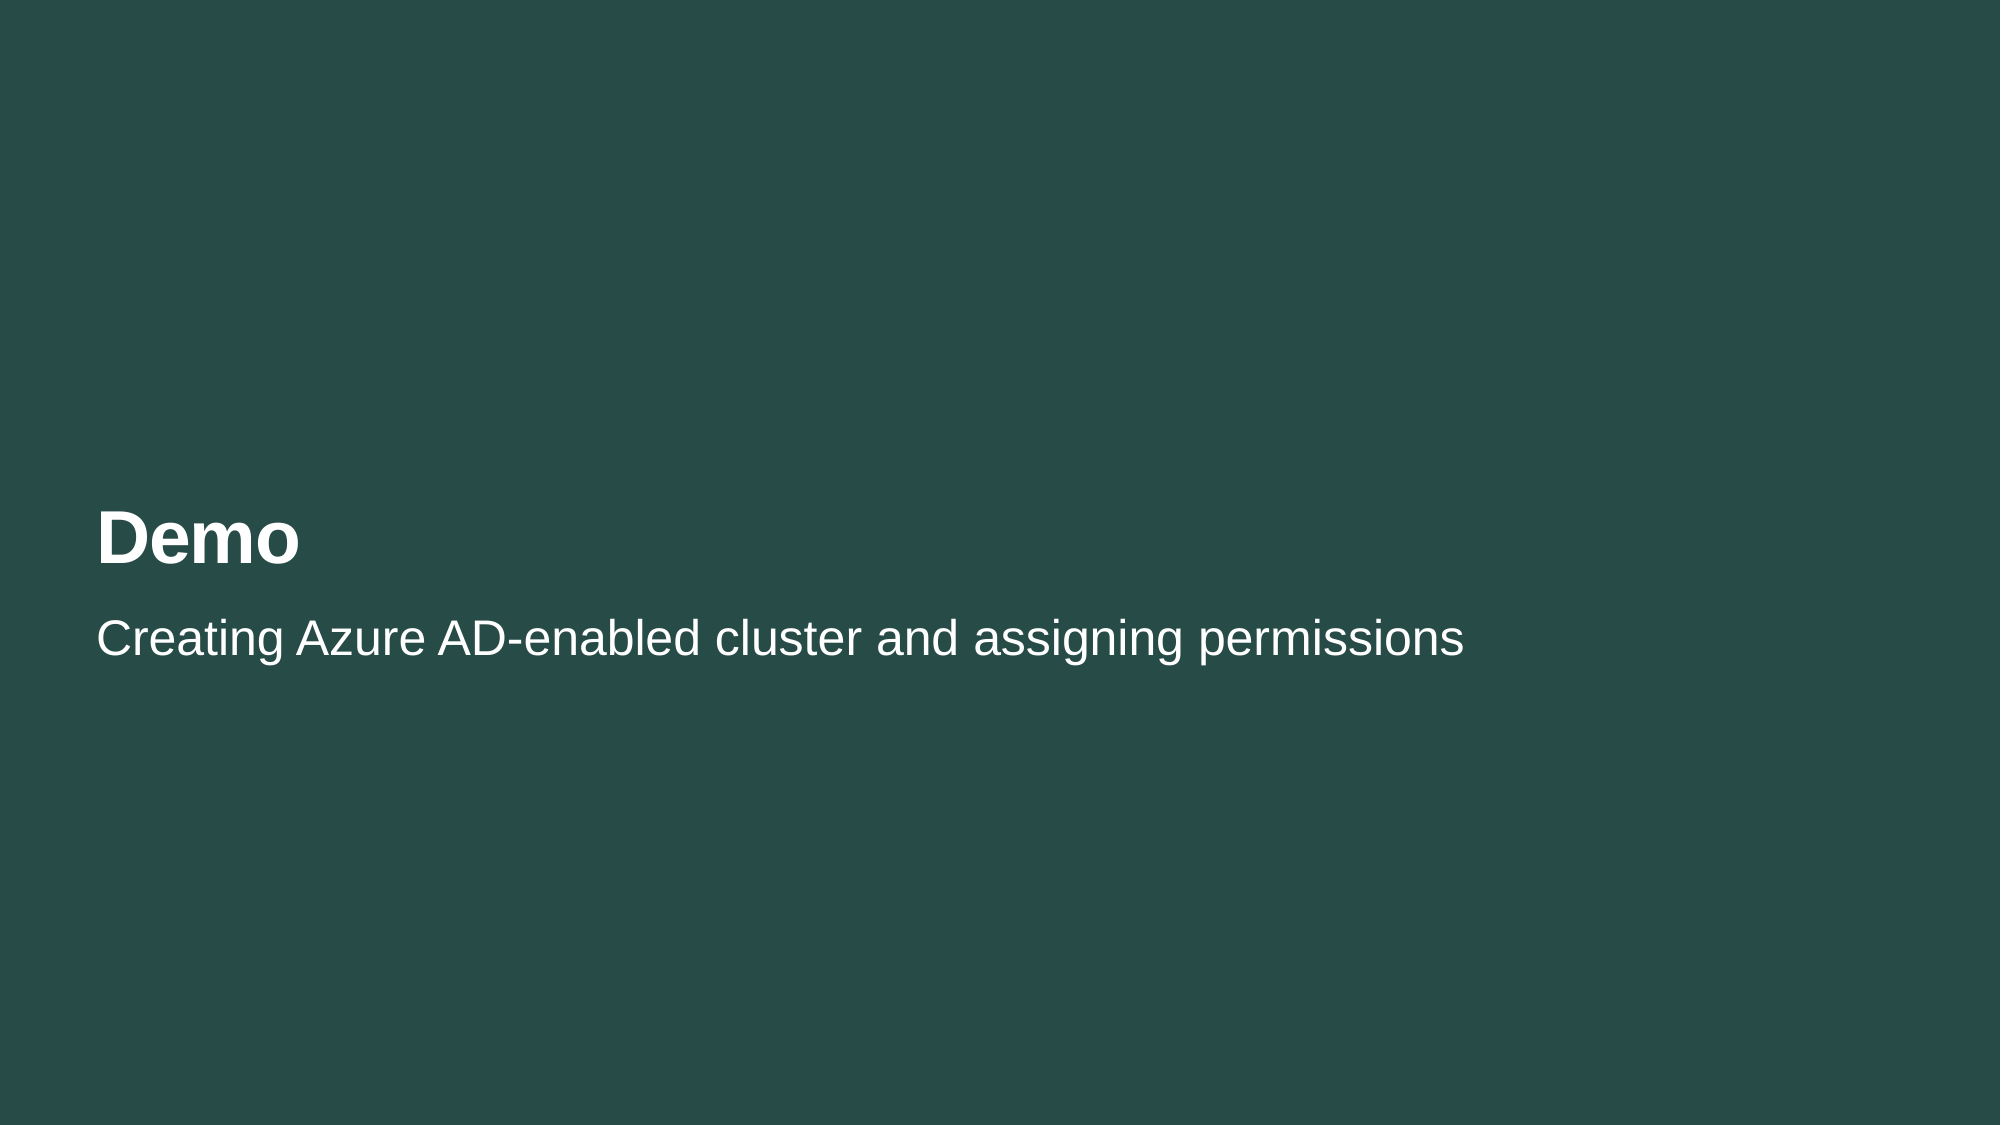

# Demo
Creating Azure AD-enabled cluster and assigning permissions